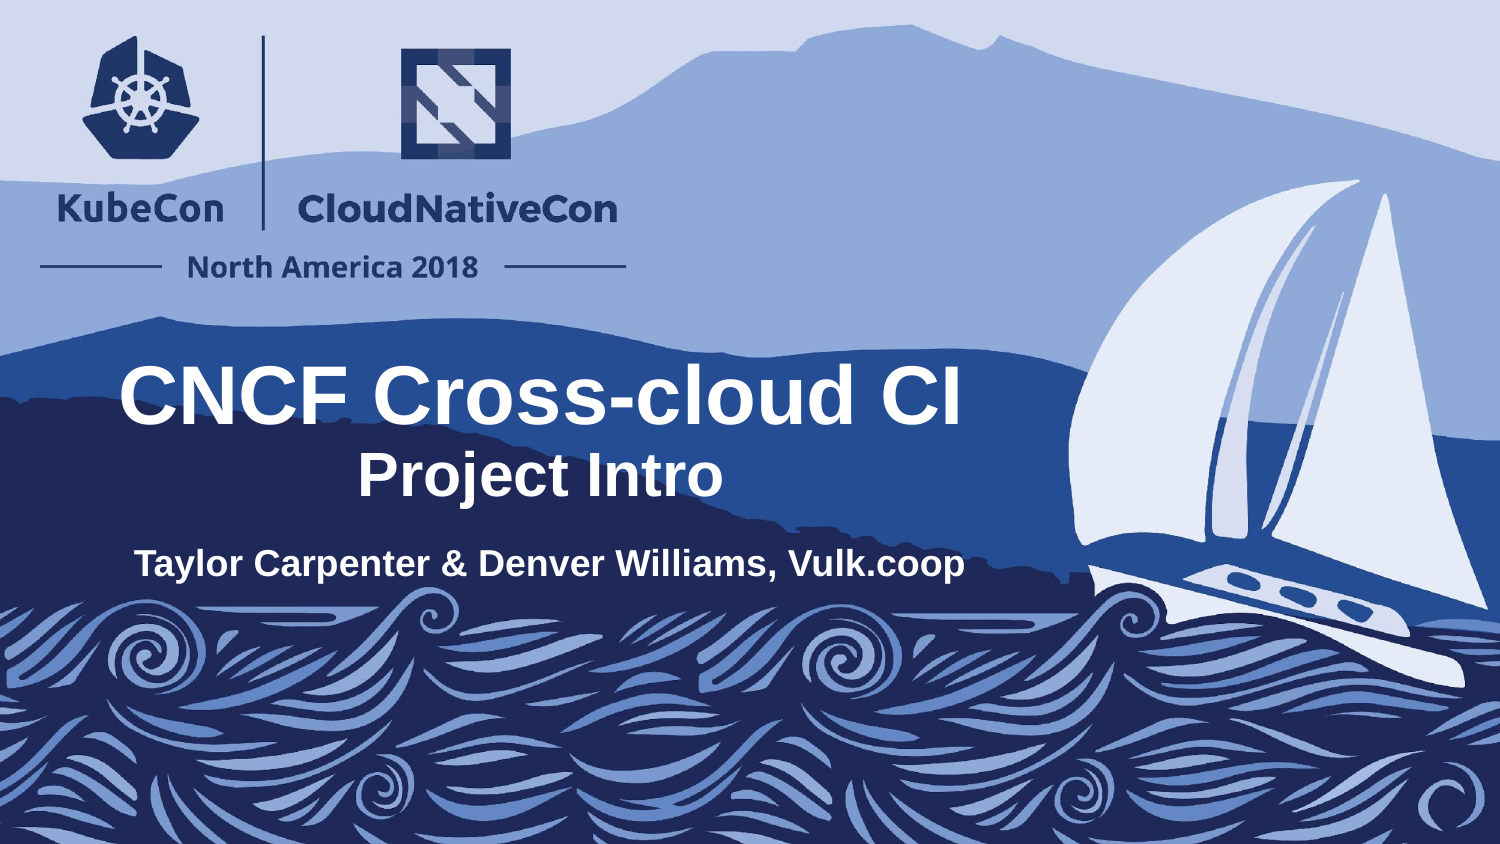

# CNCF Cross-cloud CI Project Intro
Taylor Carpenter & Denver Williams, Vulk.coop